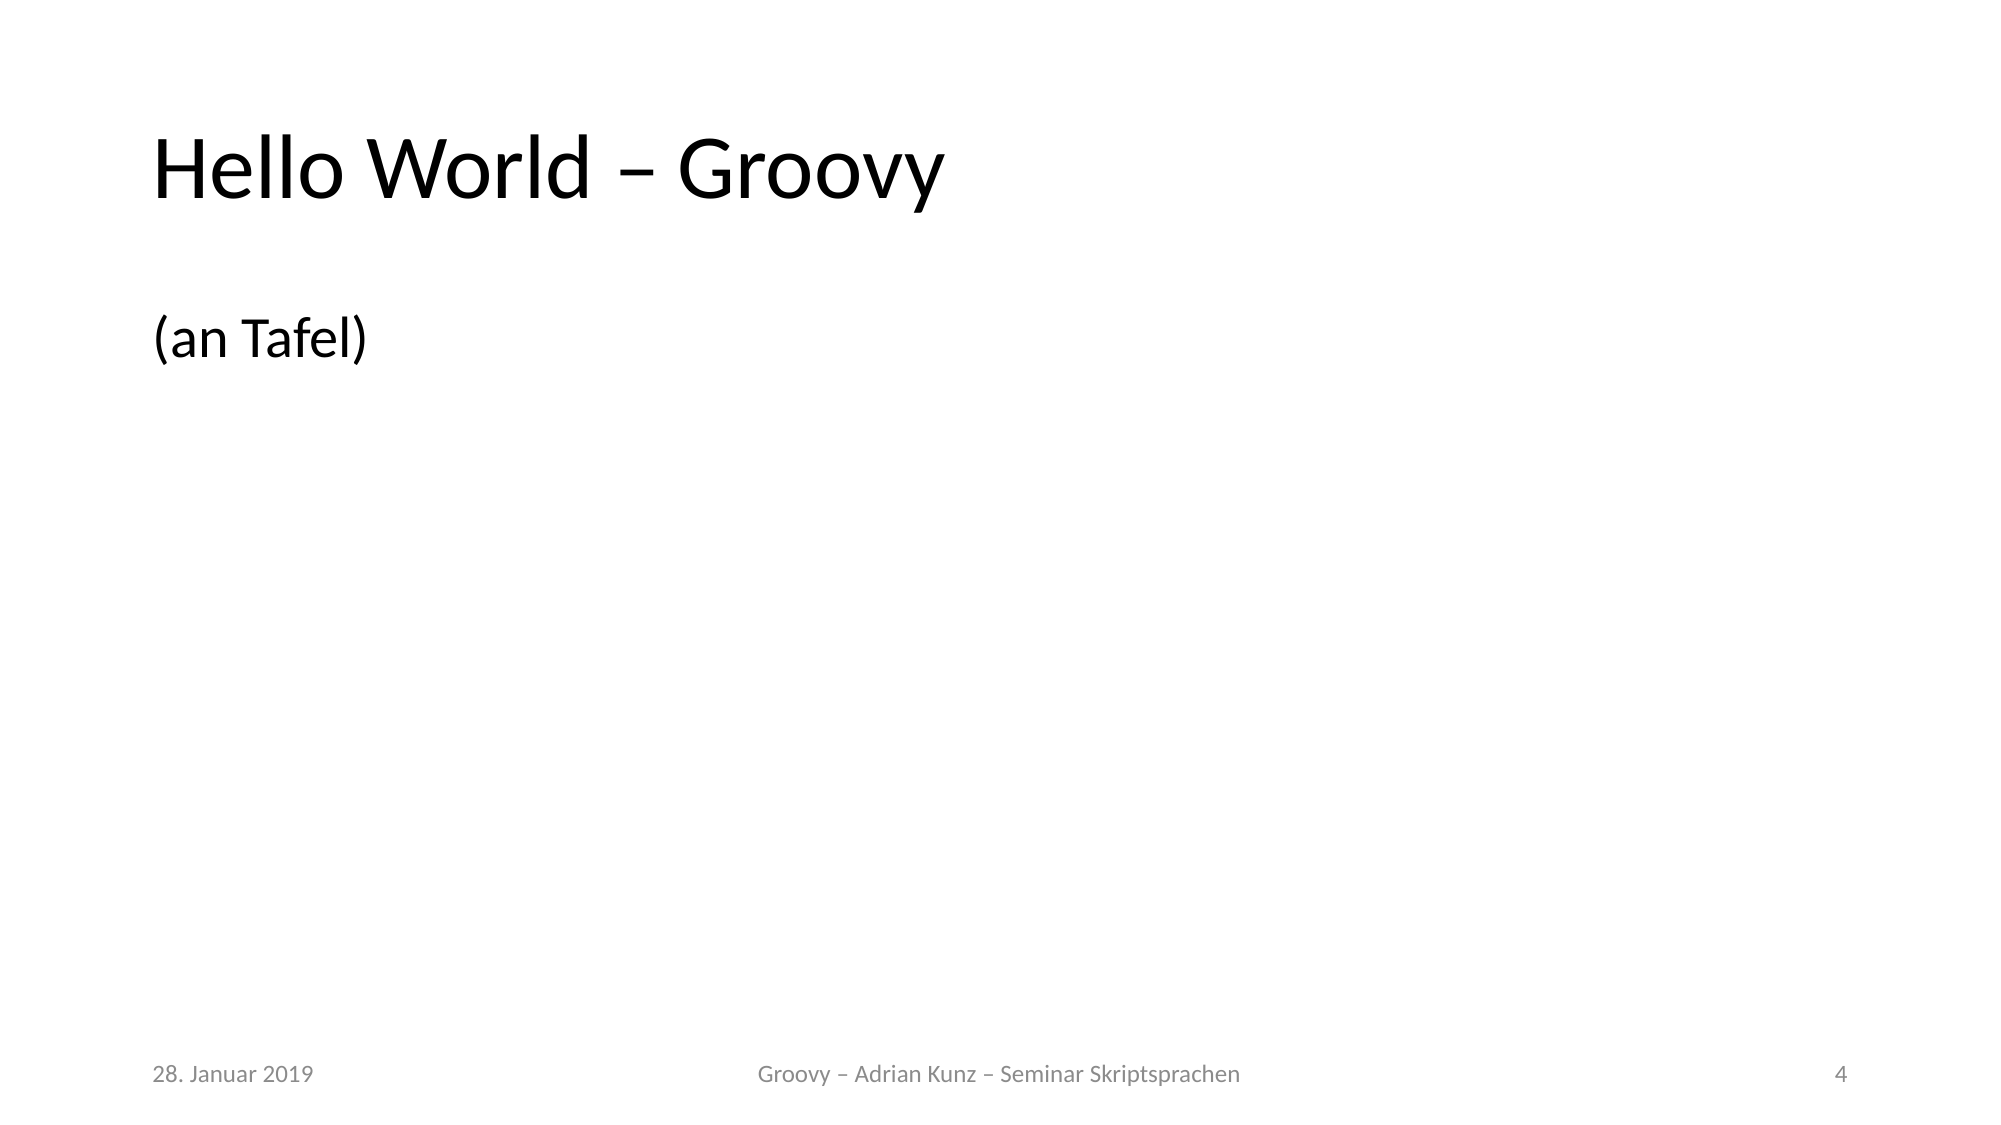

# Hello World –
Groovy
(an Tafel)
28. Januar 2019
Groovy – Adrian Kunz – Seminar Skriptsprachen
4